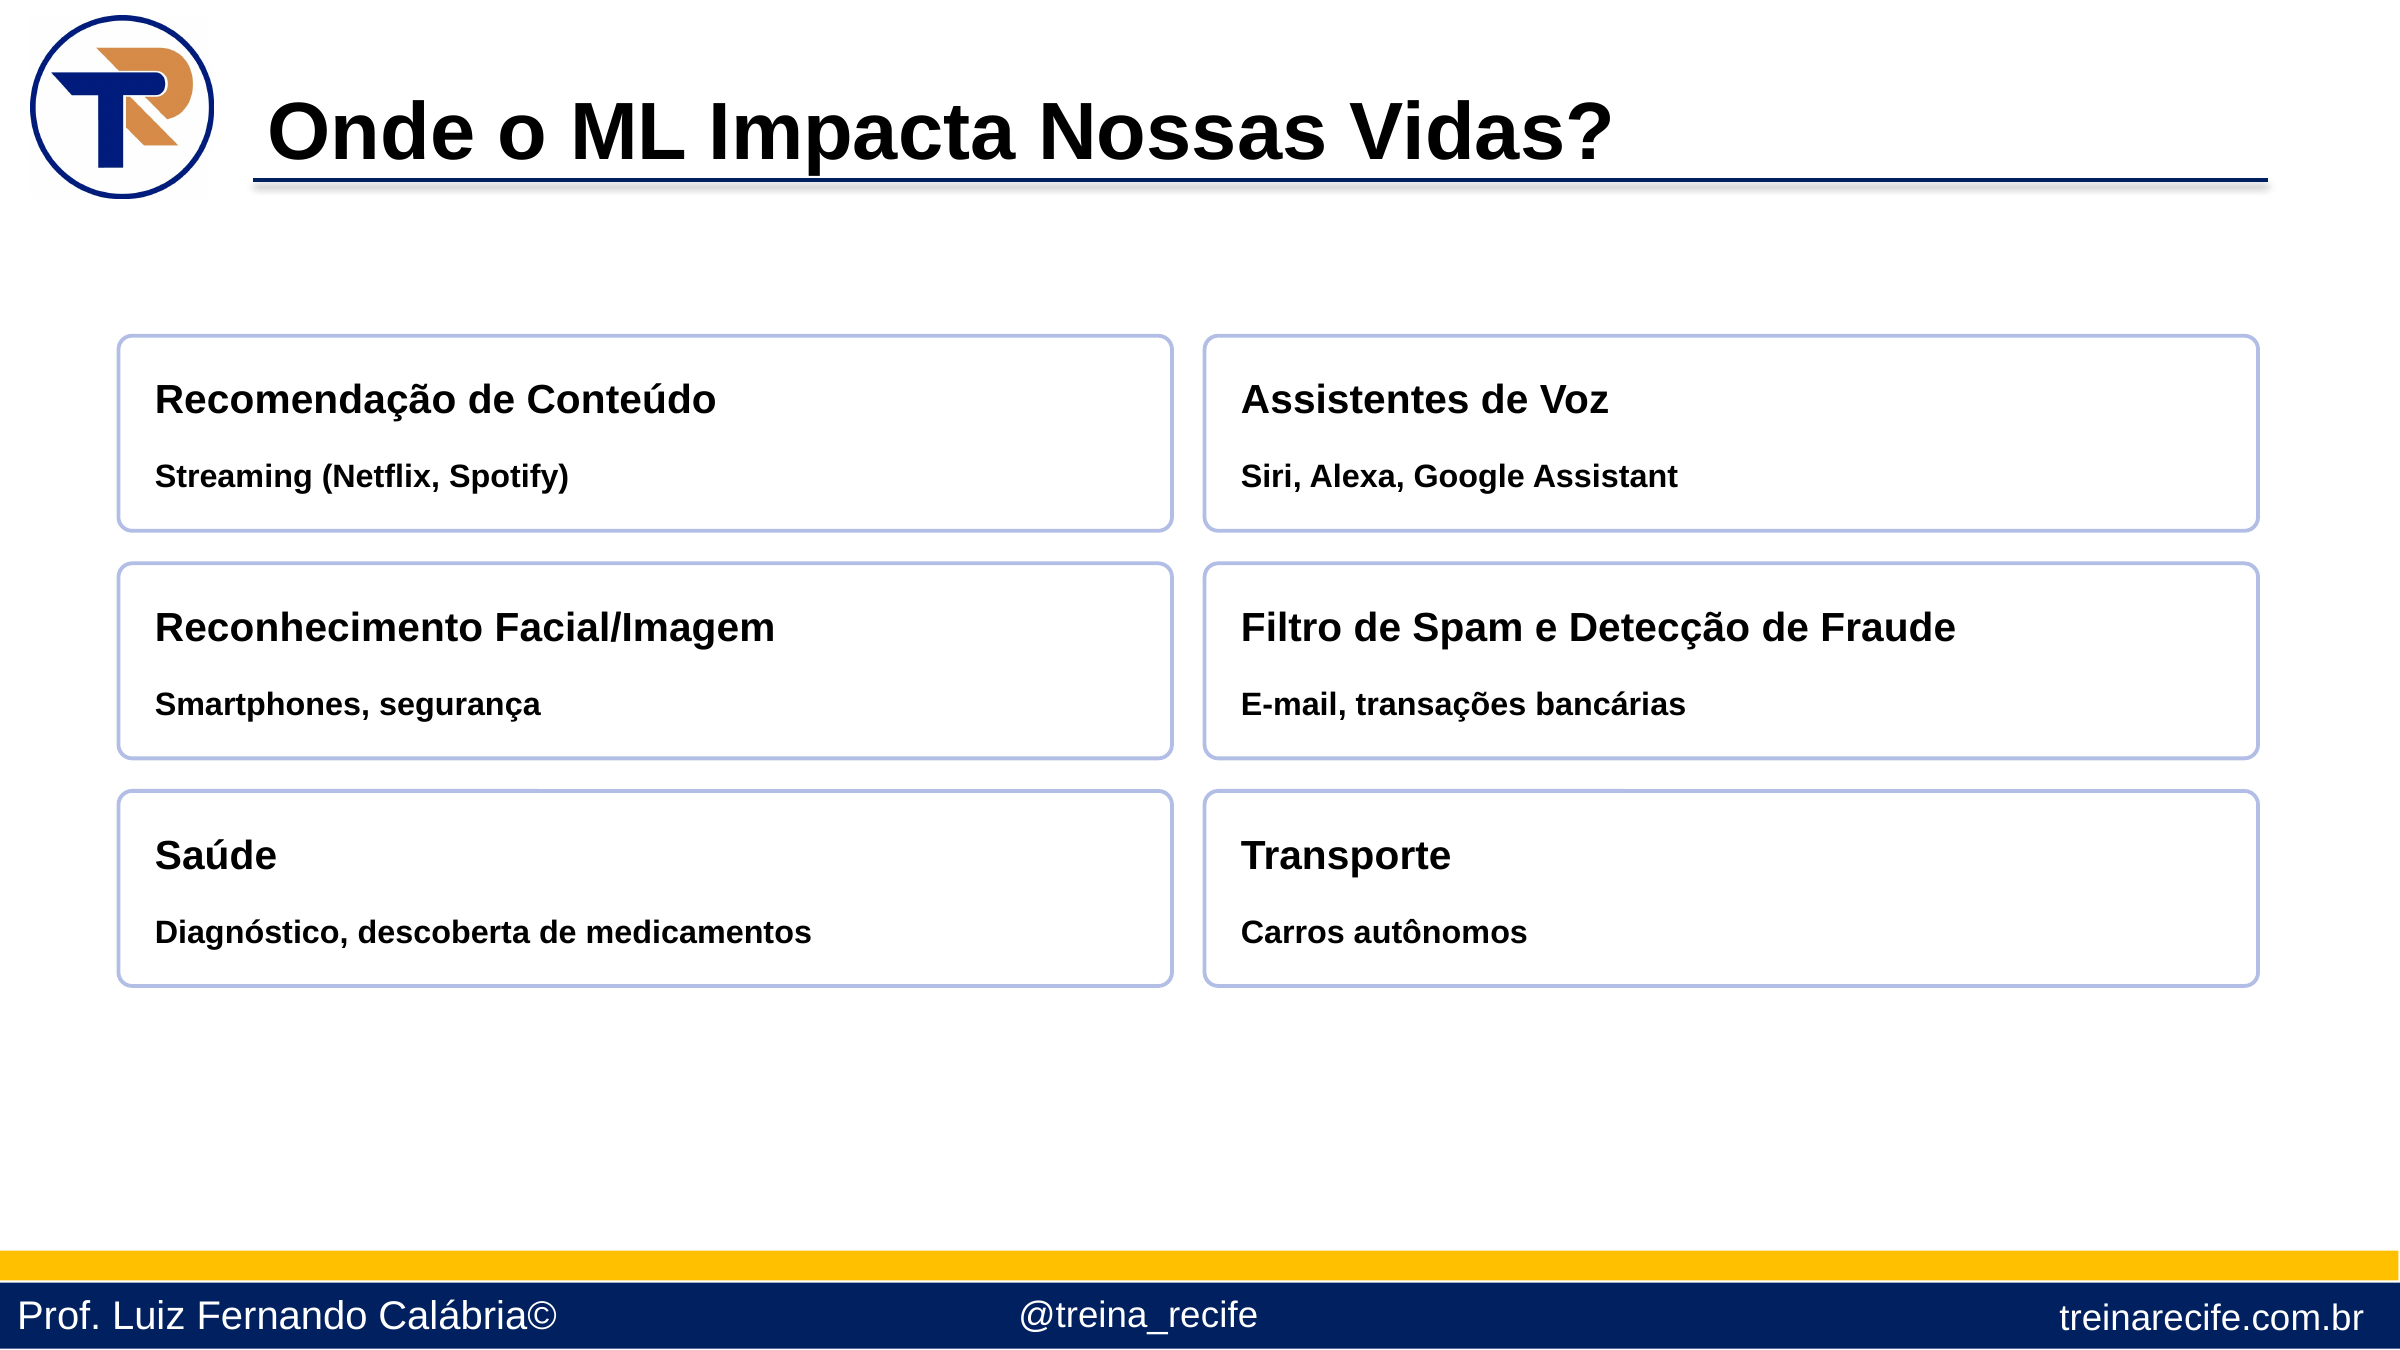

Onde o ML Impacta Nossas Vidas?

Recomendação de Conteúdo
Assistentes de Voz
Streaming (Netflix, Spotify)
Siri, Alexa, Google Assistant

Reconhecimento Facial/Imagem
Filtro de Spam e Detecção de Fraude
Smartphones, segurança
E-mail, transações bancárias

Saúde
Transporte
Diagnóstico, descoberta de medicamentos
Carros autônomos